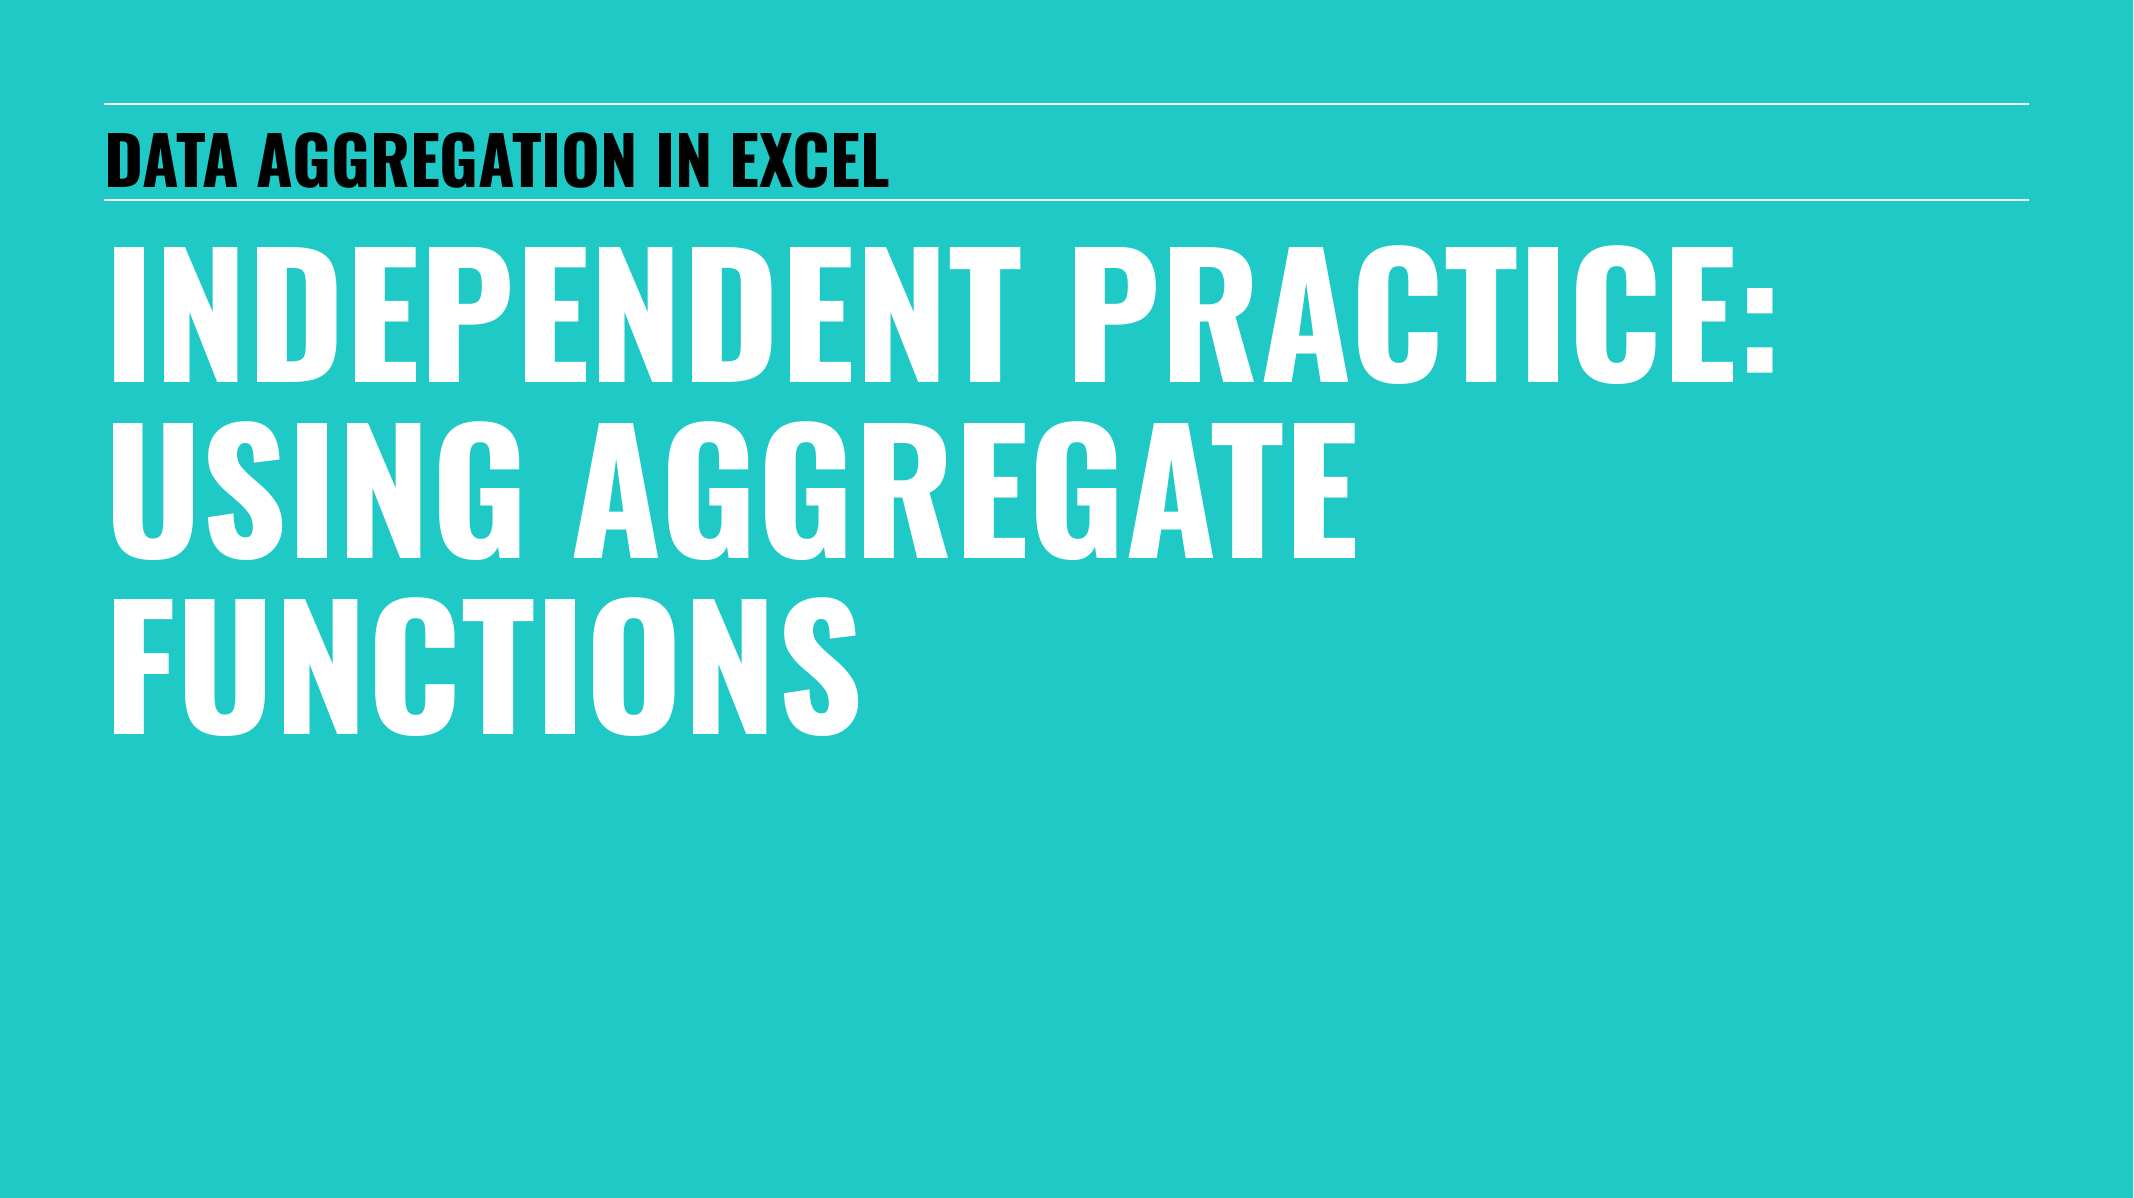

DATA AGGREGATION IN EXCEL
INDEPENDENT PRACTICE: USING AGGREGATE FUNCTIONS